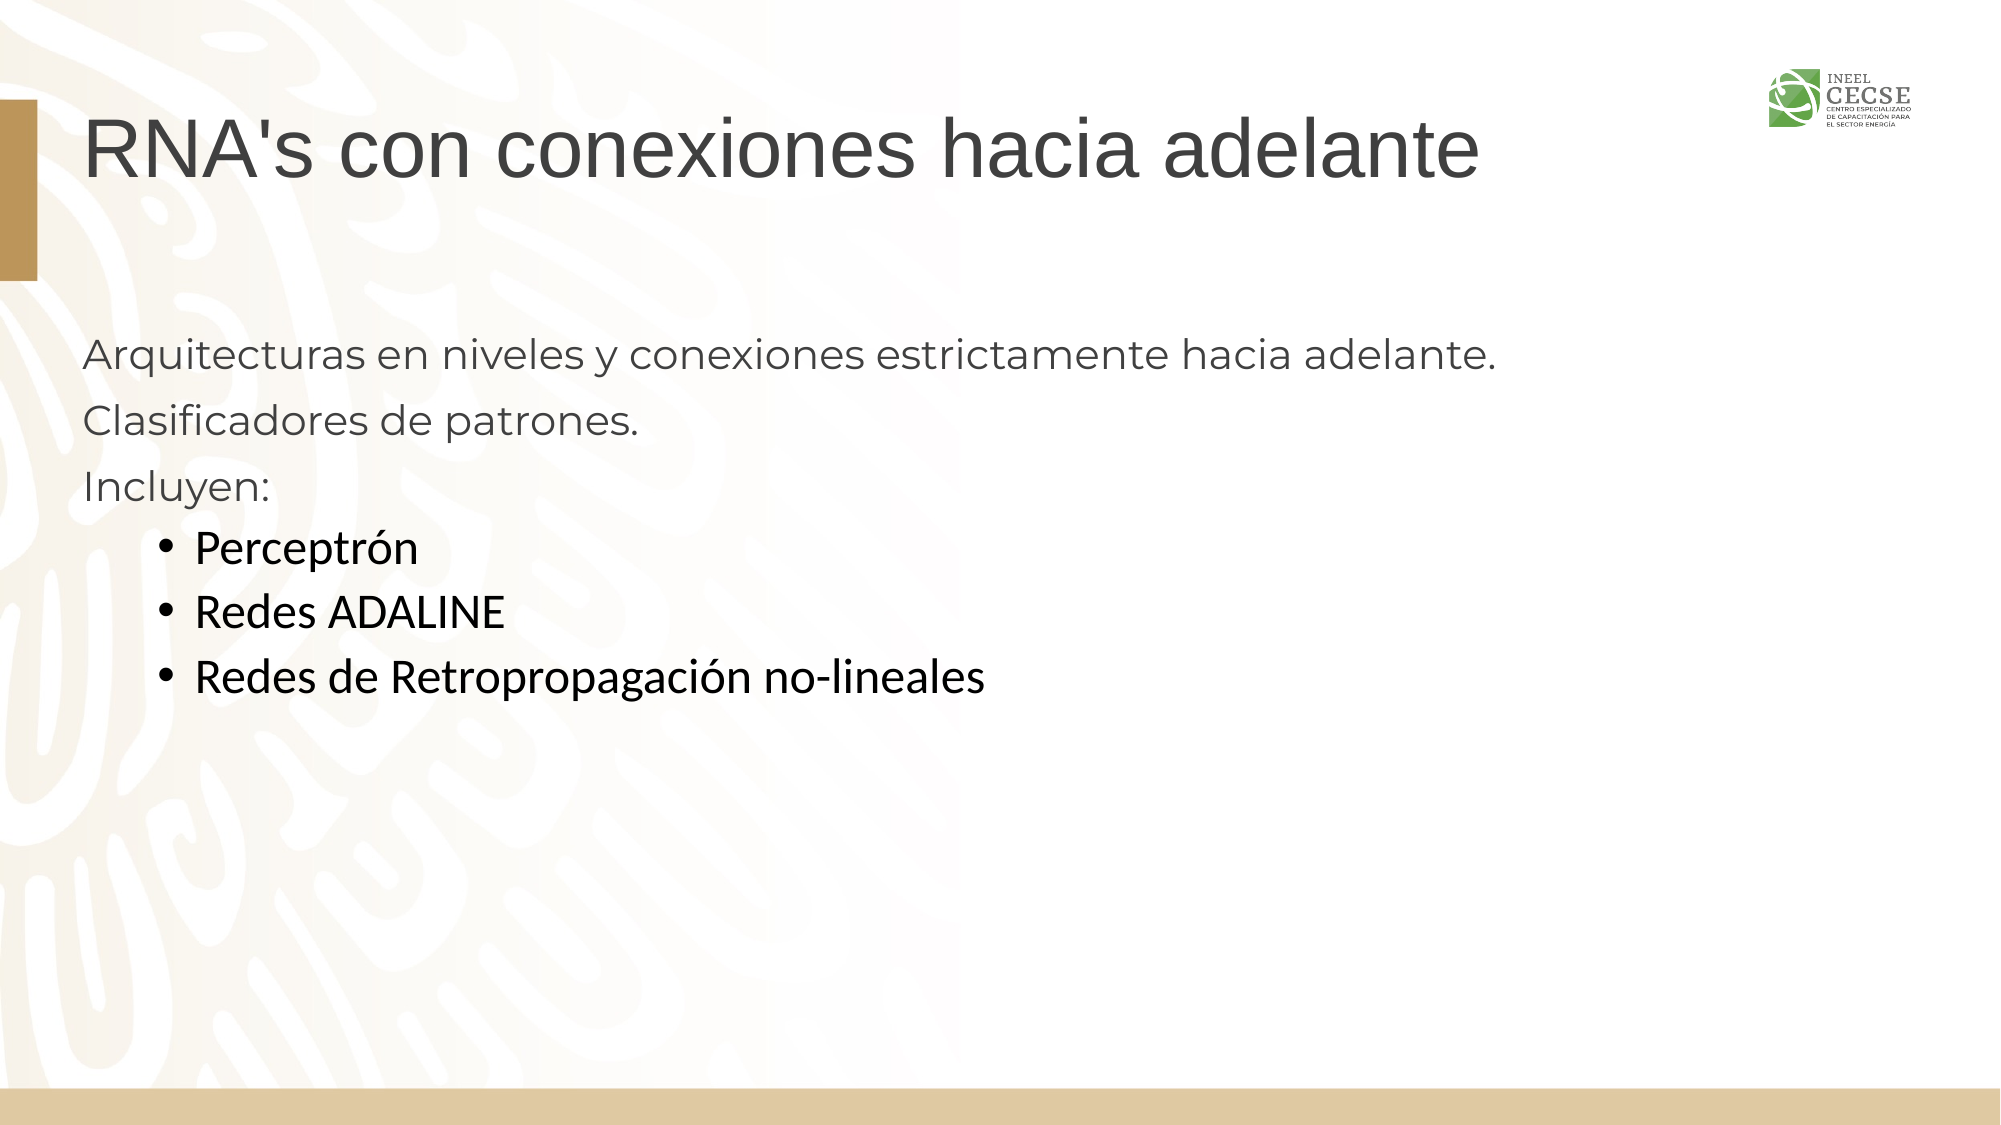

# RNA's con conexiones hacia adelante
Arquitecturas en niveles y conexiones estrictamente hacia adelante.
Clasificadores de patrones.
Incluyen:
Perceptrón
Redes ADALINE
Redes de Retropropagación no-lineales